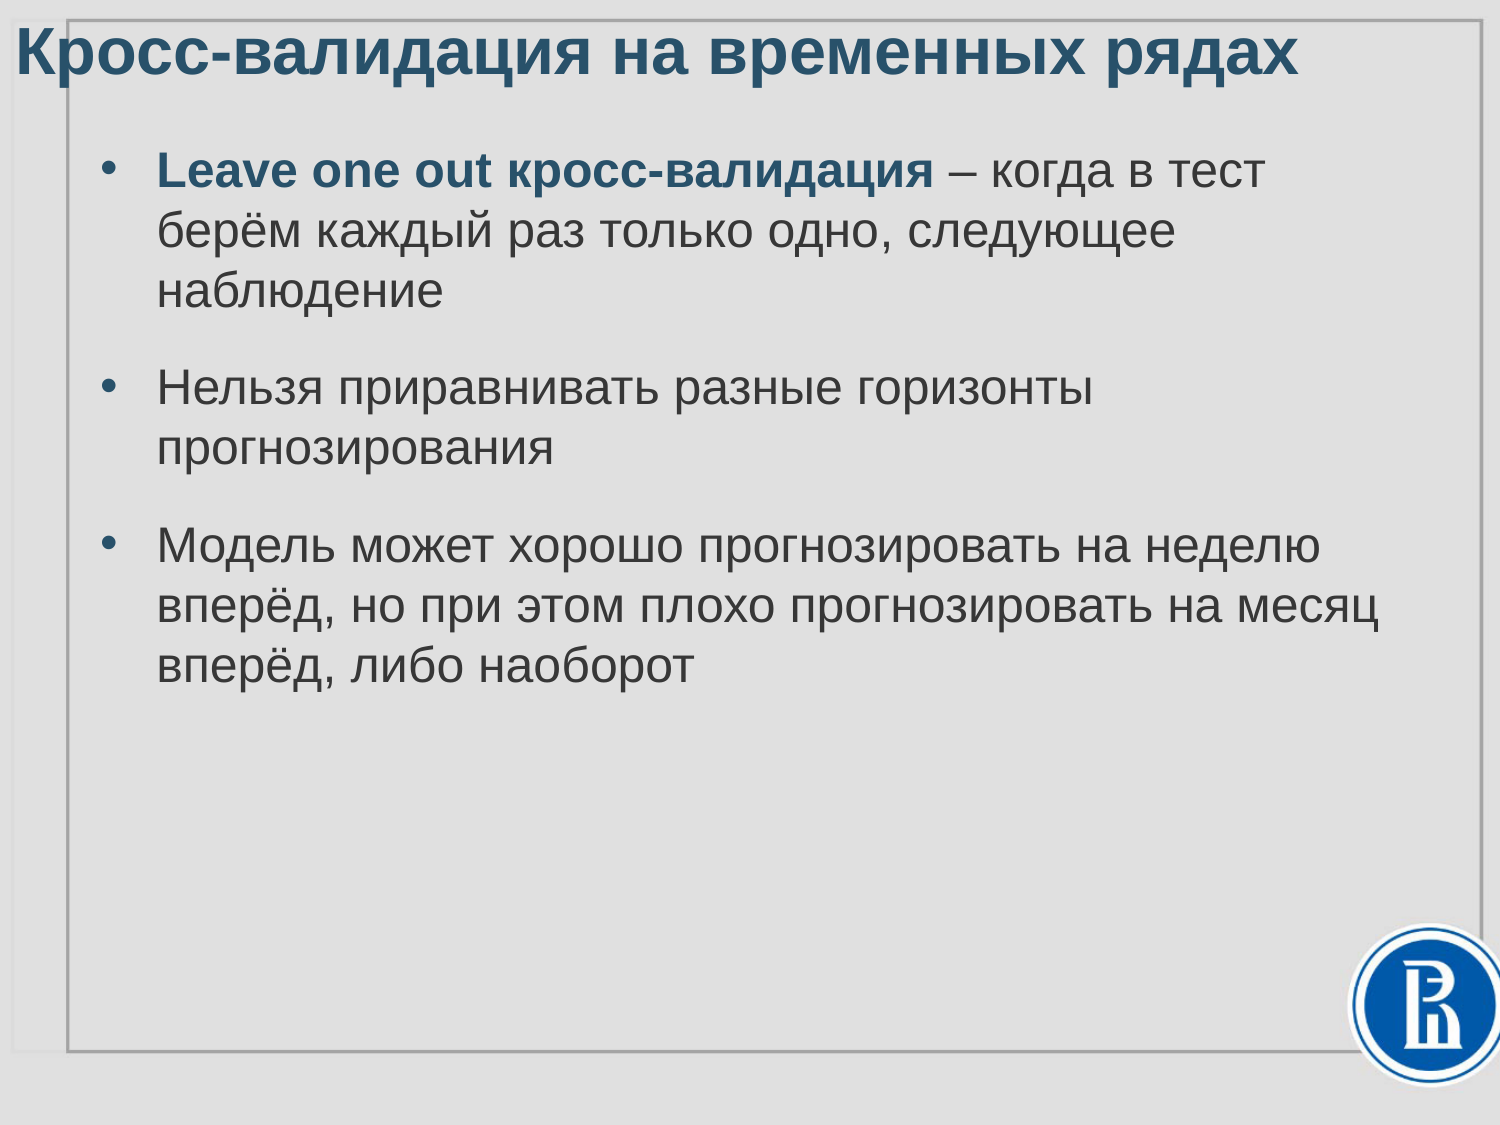

Кросс-валидация на временных рядах
Leave one out кросс-валидация – когда в тест берём каждый раз только одно, следующее наблюдение
Нельзя приравнивать разные горизонты прогнозирования
Модель может хорошо прогнозировать на неделю вперёд, но при этом плохо прогнозировать на месяц вперёд, либо наоборот